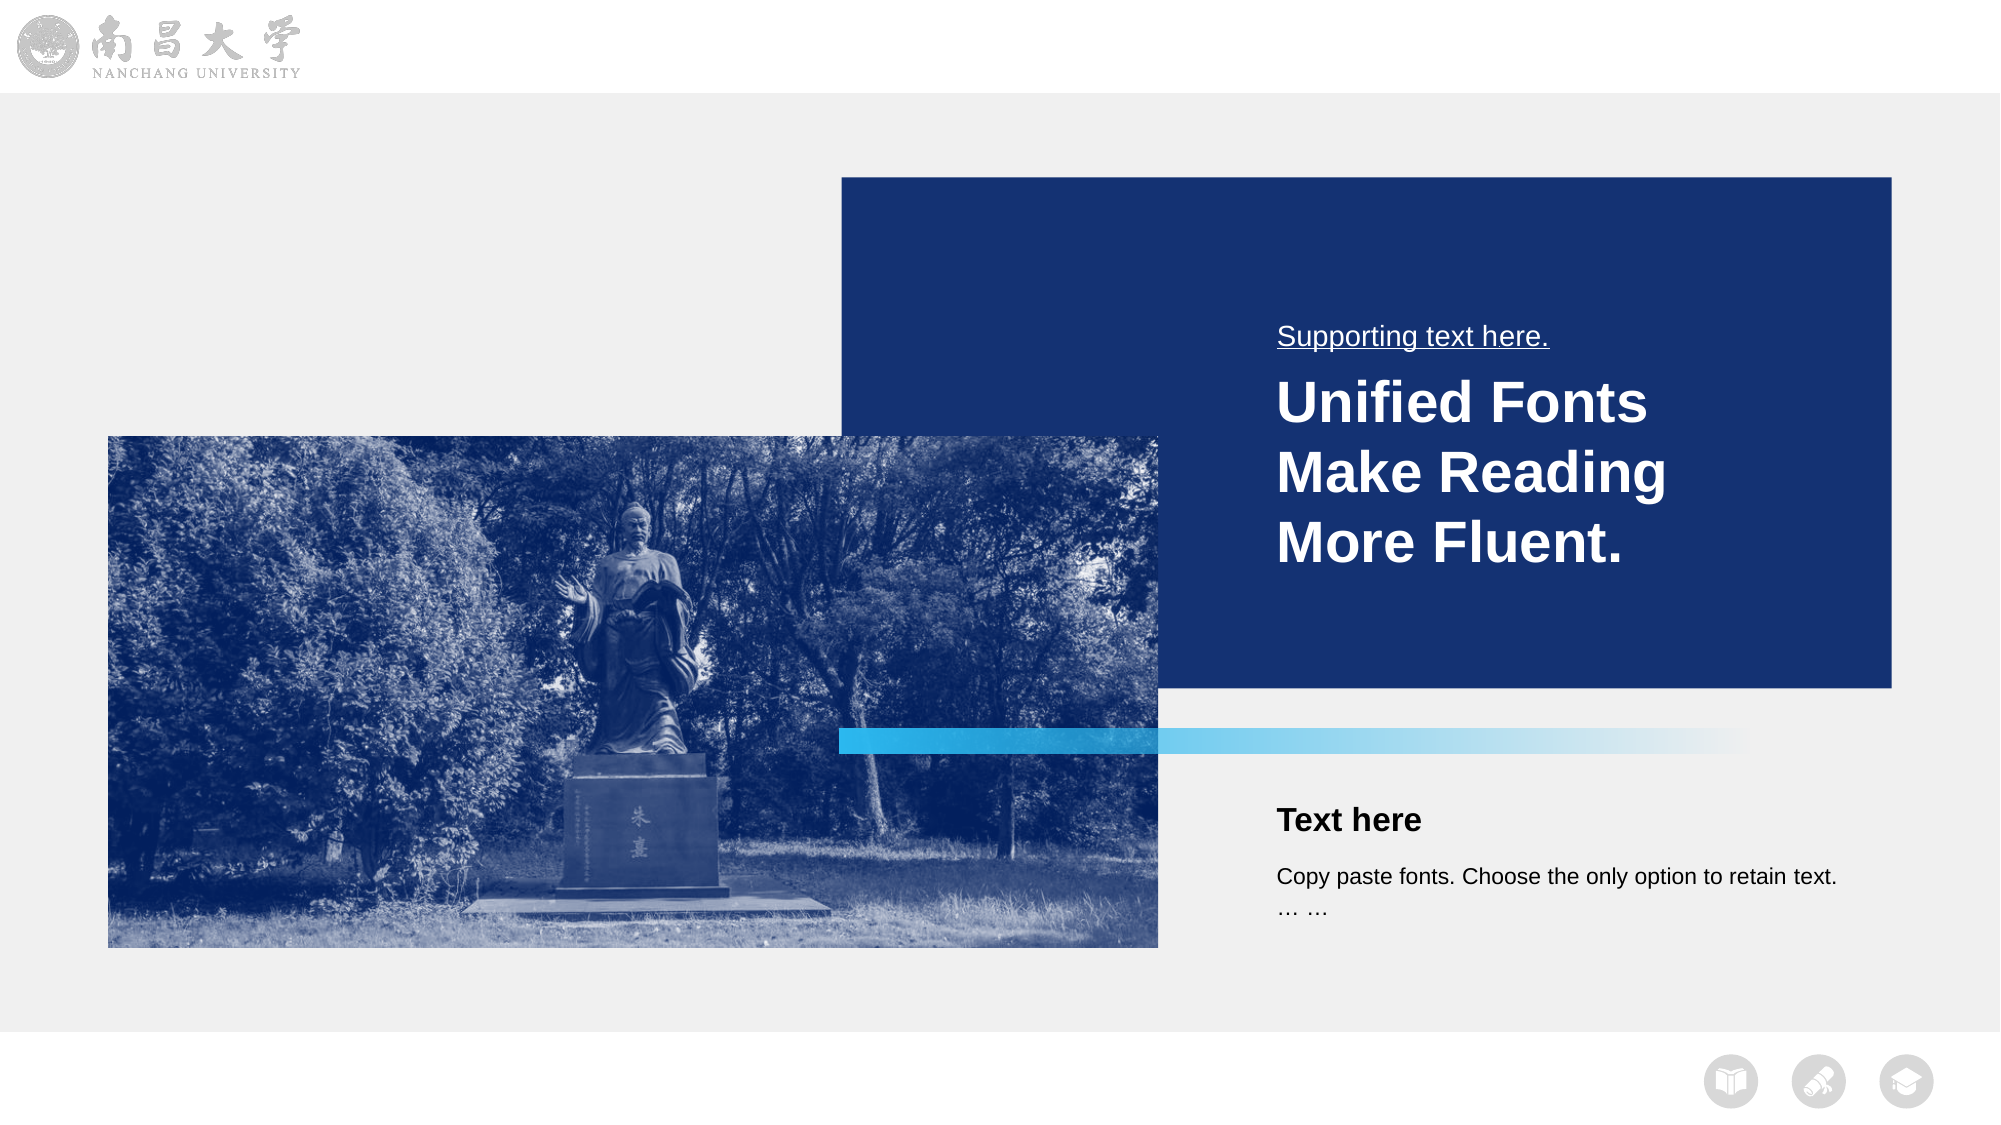

Supporting text h ere.
Unified Fonts Make Reading More  Fluent.

Text h ere
Copy paste fonts. Choose the only option to retain  text.
… …